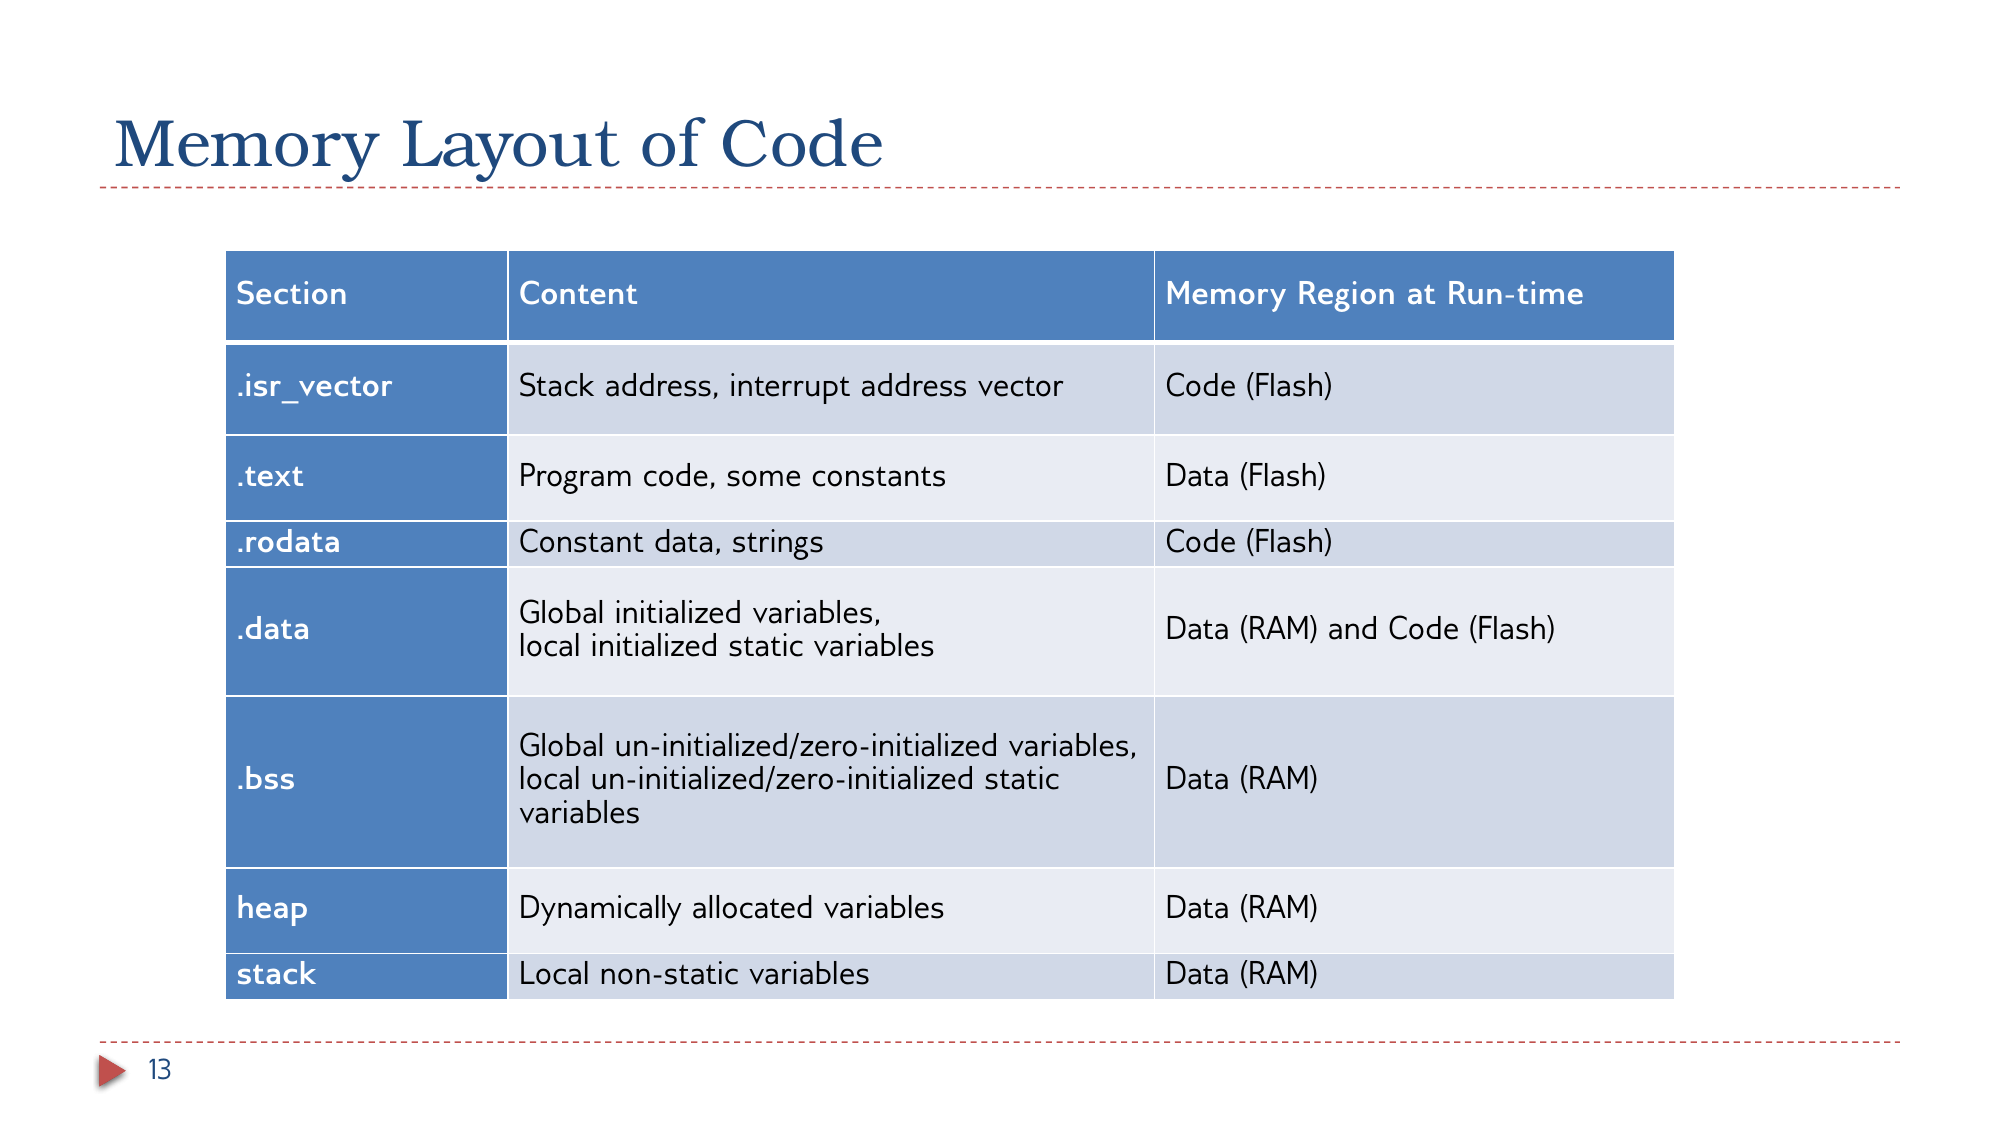

# Memory Layout of Code
| Section | Content | Memory Region at Run-time |
| --- | --- | --- |
| .isr\_vector | Stack address, interrupt address vector | Code (Flash) |
| .text | Program code, some constants | Data (Flash) |
| .rodata | Constant data, strings | Code (Flash) |
| .data | Global initialized variables, local initialized static variables | Data (RAM) and Code (Flash) |
| .bss | Global un-initialized/zero-initialized variables, local un-initialized/zero-initialized static variables | Data (RAM) |
| heap | Dynamically allocated variables | Data (RAM) |
| stack | Local non-static variables | Data (RAM) |
13